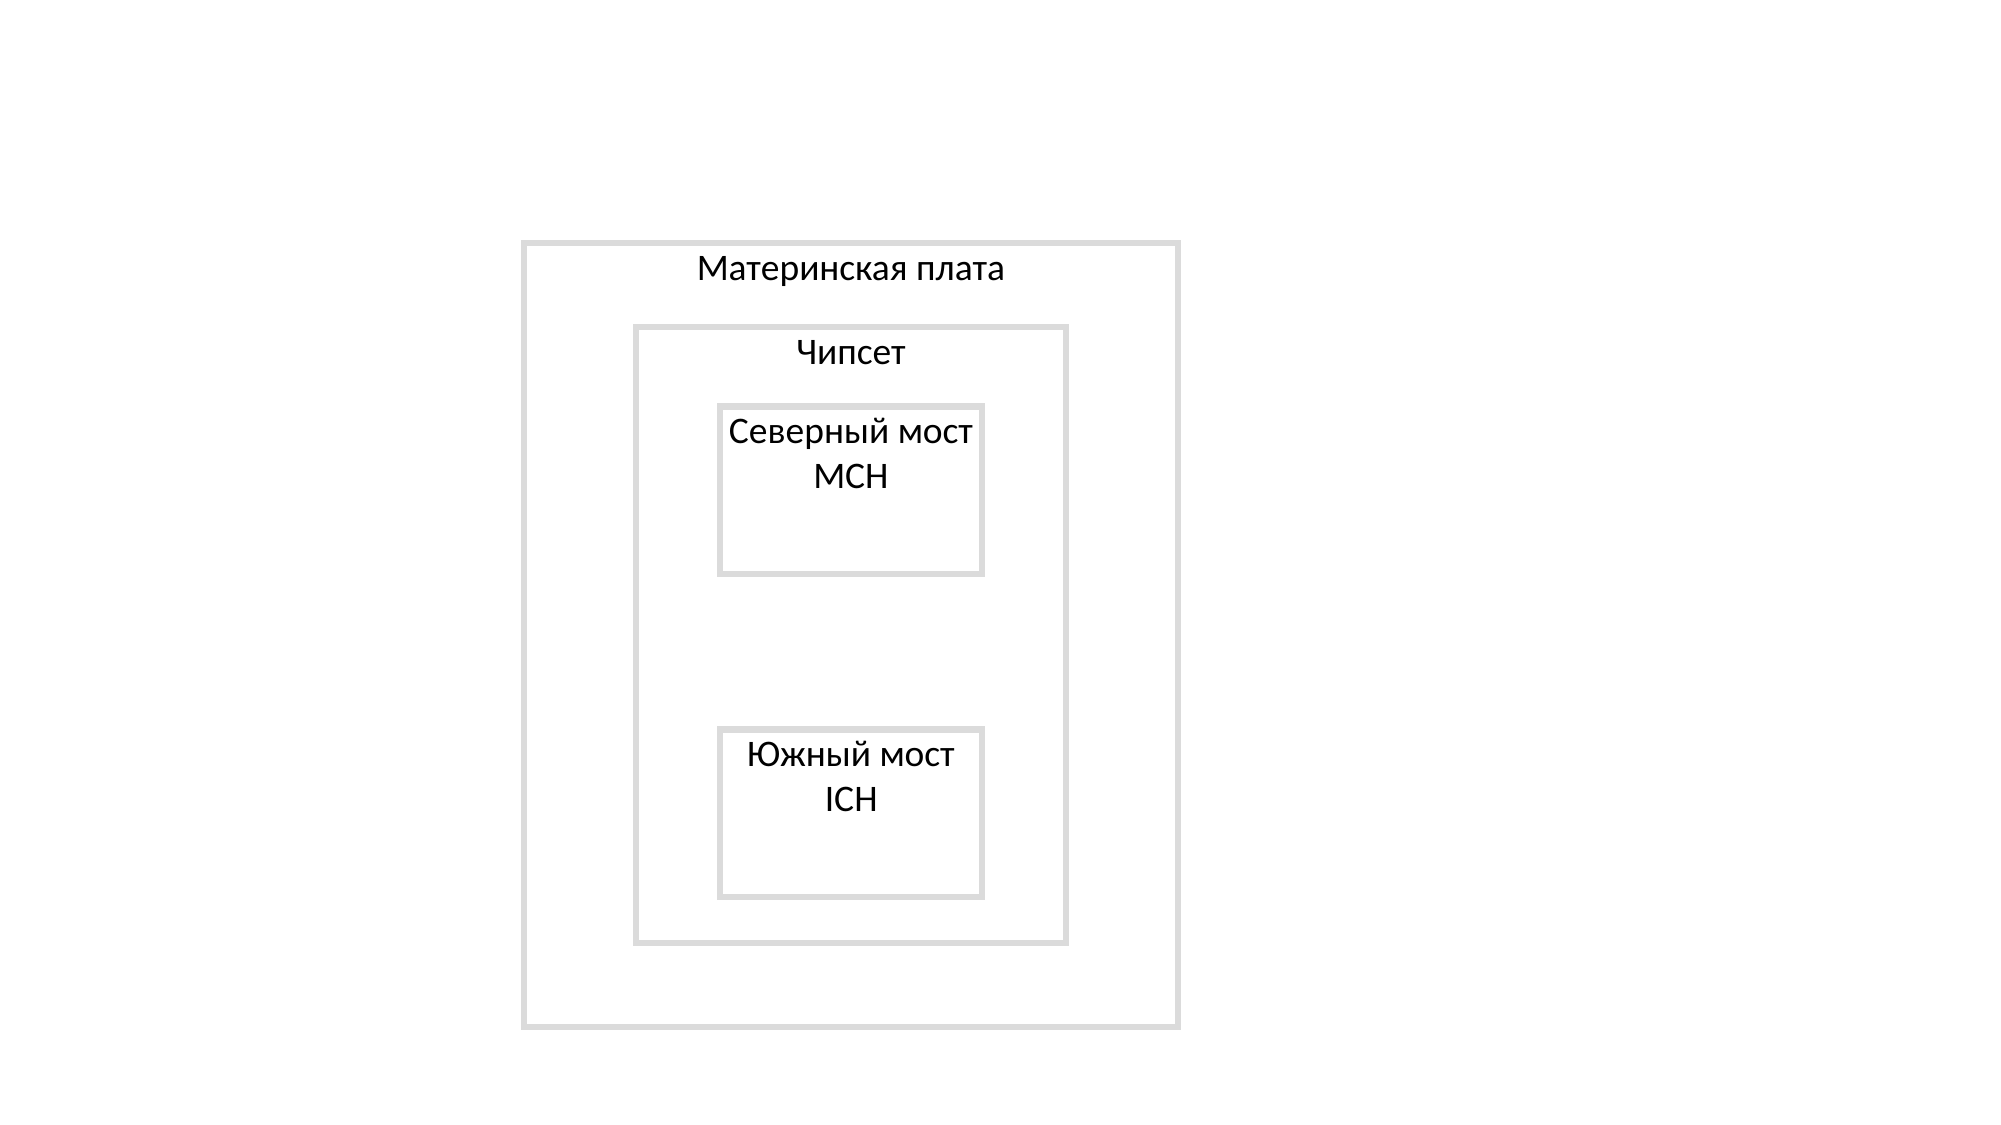

Материнская плата
Чипсет
Северный мост MCH
Южный мост ICH